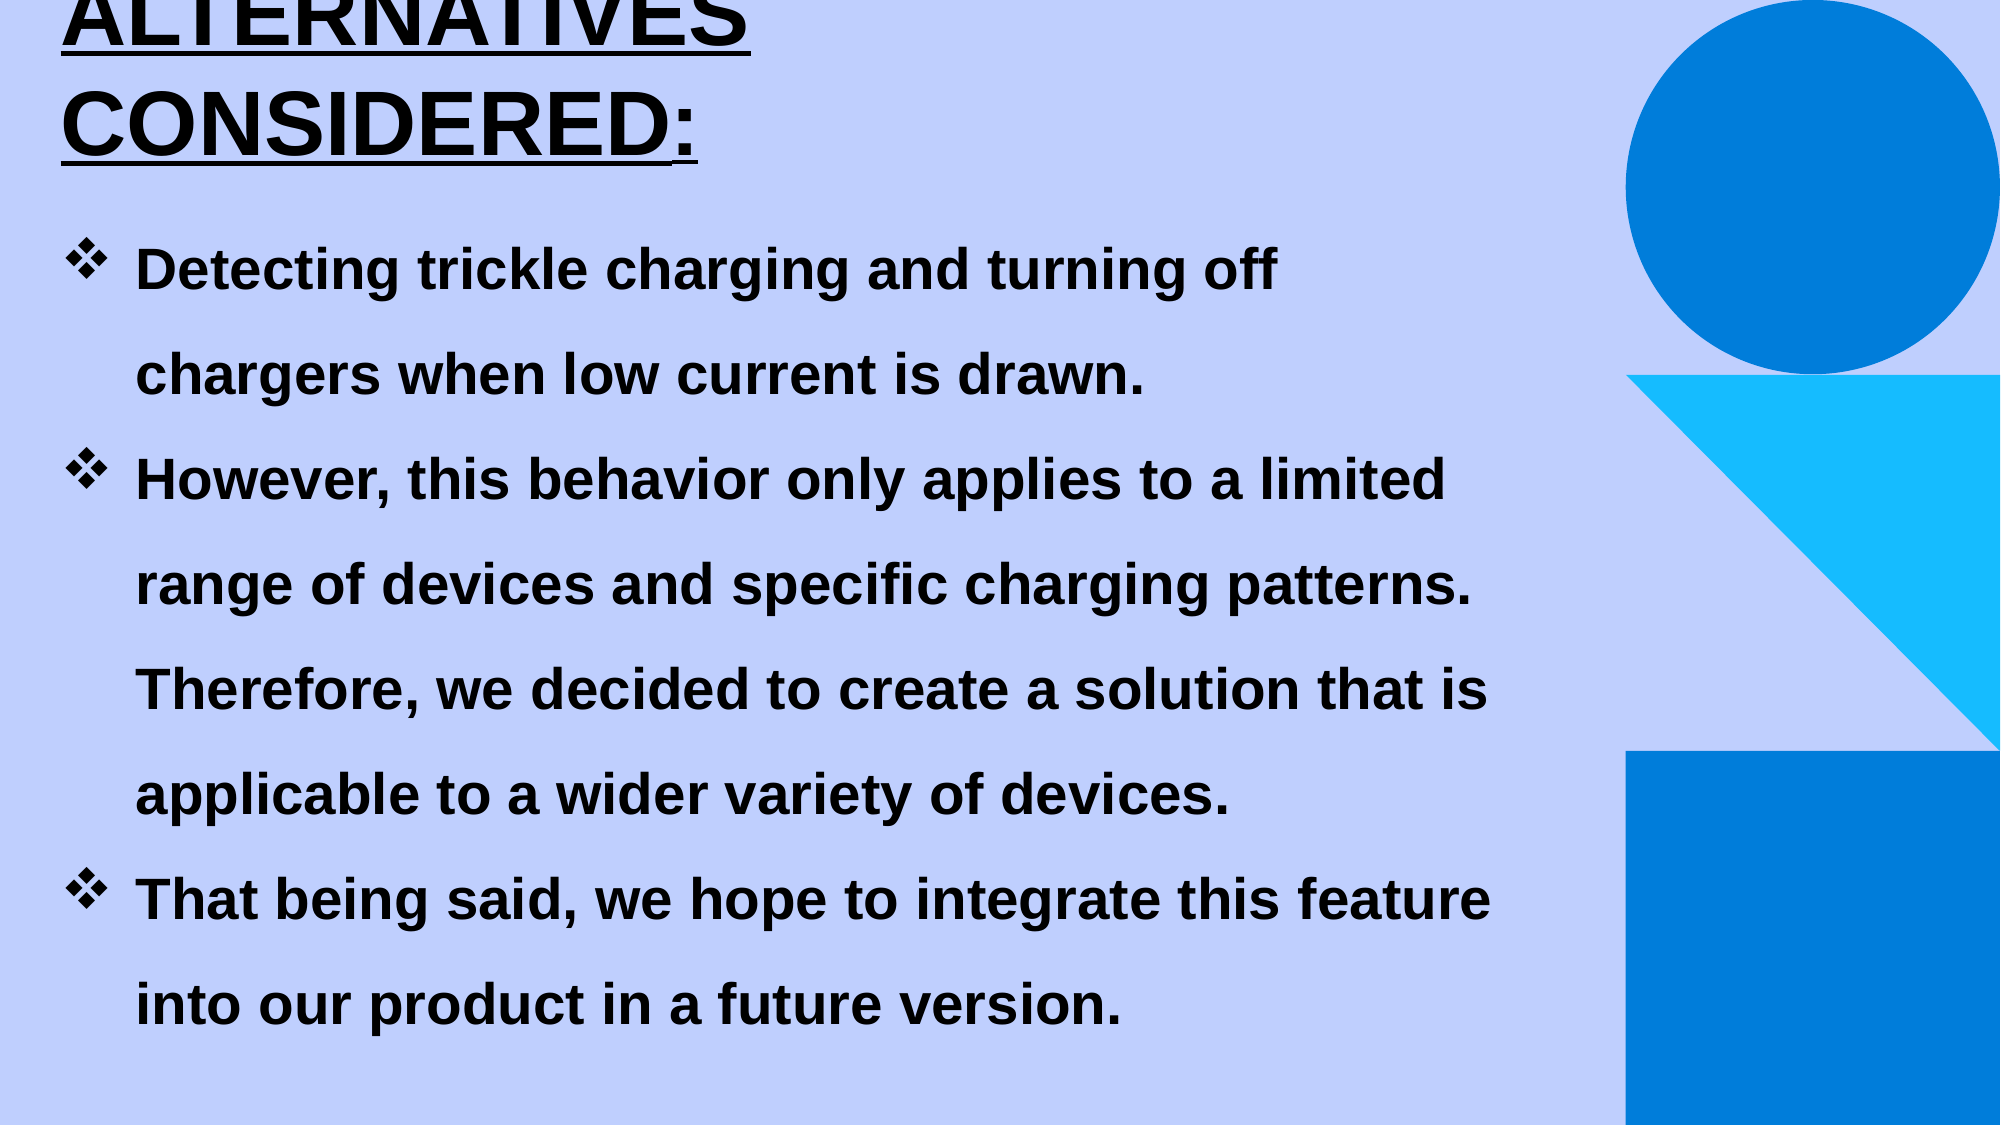

# ALTERNATIVES CONSIDERED:
Detecting trickle charging and turning off chargers when low current is drawn.
However, this behavior only applies to a limited range of devices and specific charging patterns. Therefore, we decided to create a solution that is applicable to a wider variety of devices.
That being said, we hope to integrate this feature into our product in a future version.